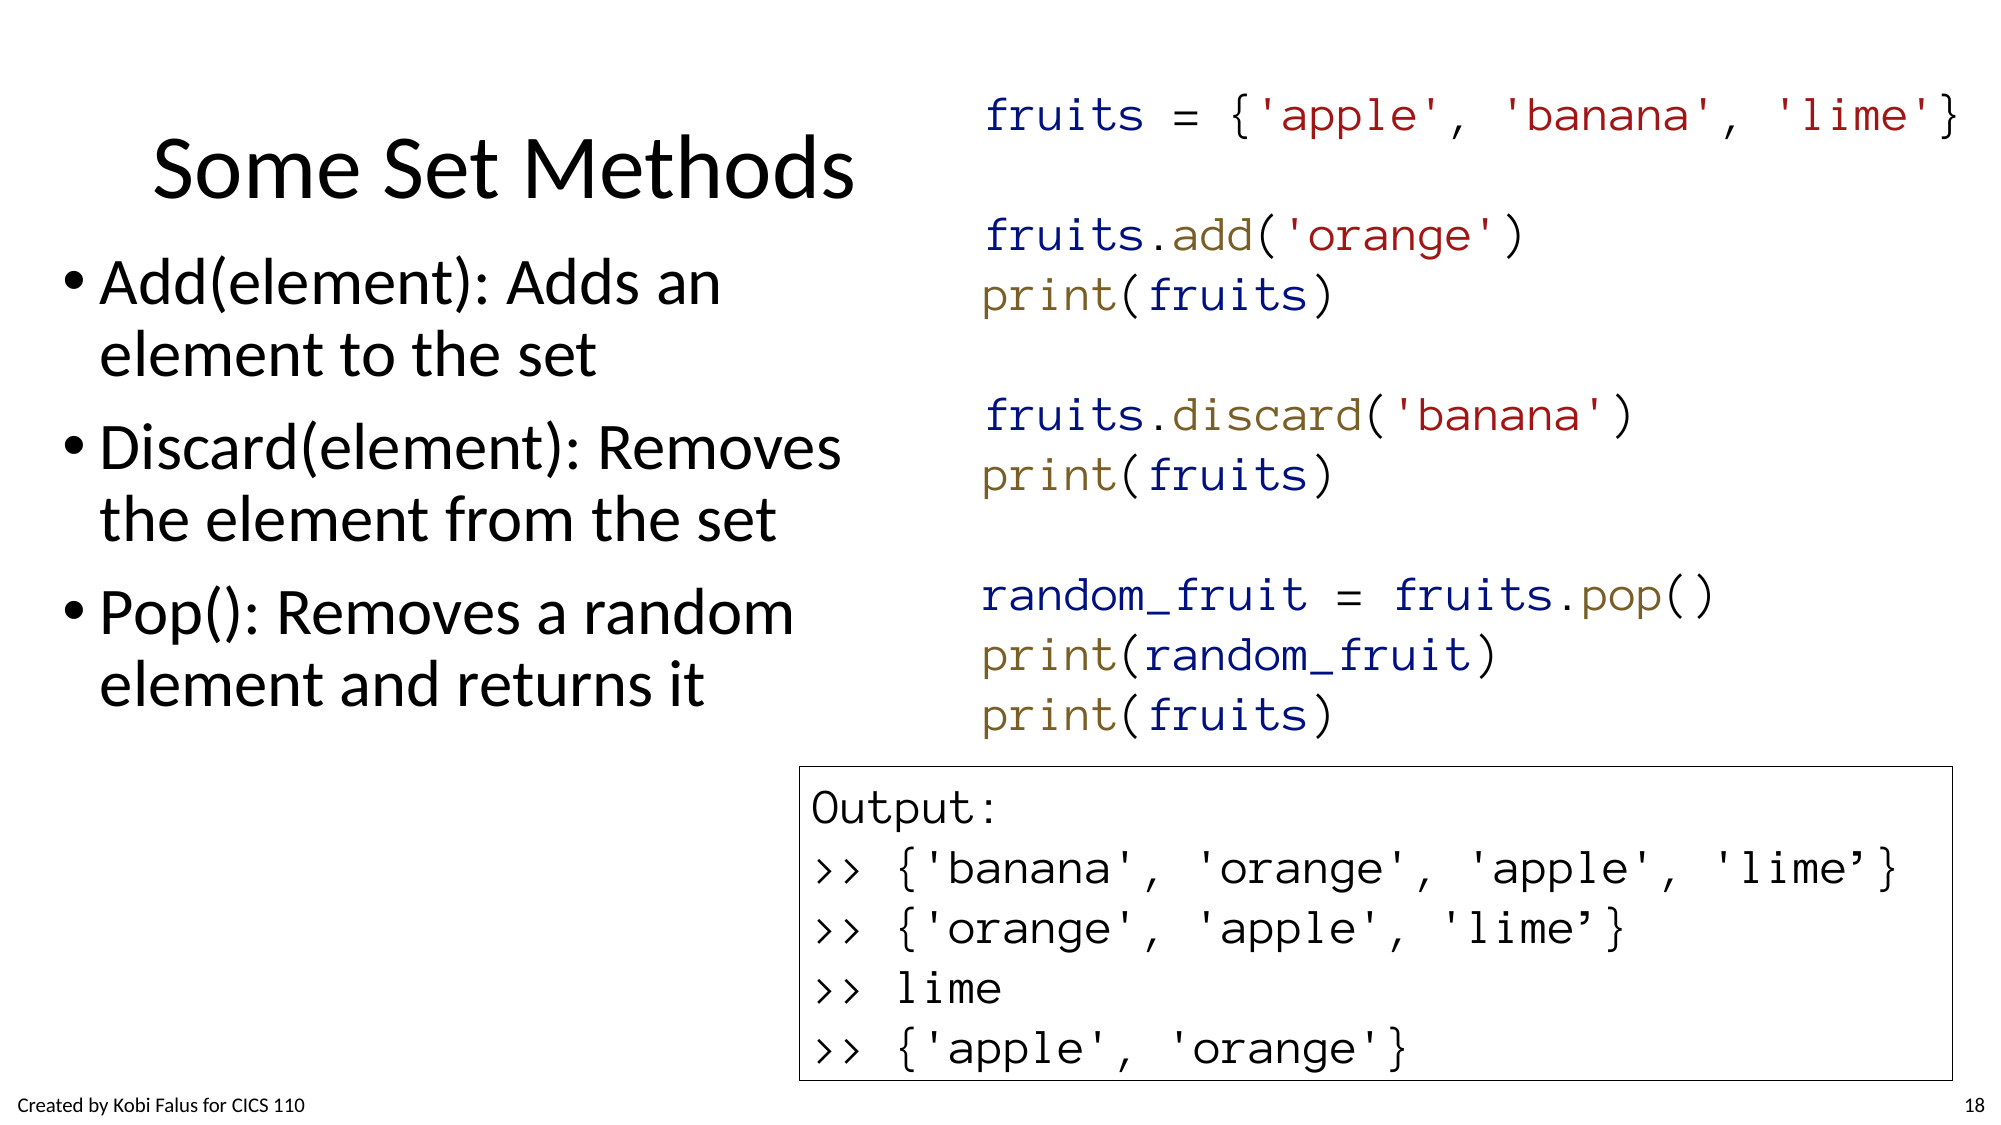

# Some Set Methods
fruits = {'apple', 'banana', 'lime'}
fruits.add('orange')
print(fruits)
fruits.discard('banana')
print(fruits)
random_fruit = fruits.pop()
print(random_fruit)
print(fruits)
Add(element): Adds an element to the set
Discard(element): Removes the element from the set
Pop(): Removes a random element and returns it
Output:
>> {'banana', 'orange', 'apple', 'lime’}
>> {'orange', 'apple', 'lime’}
>> lime
>> {'apple', 'orange'}